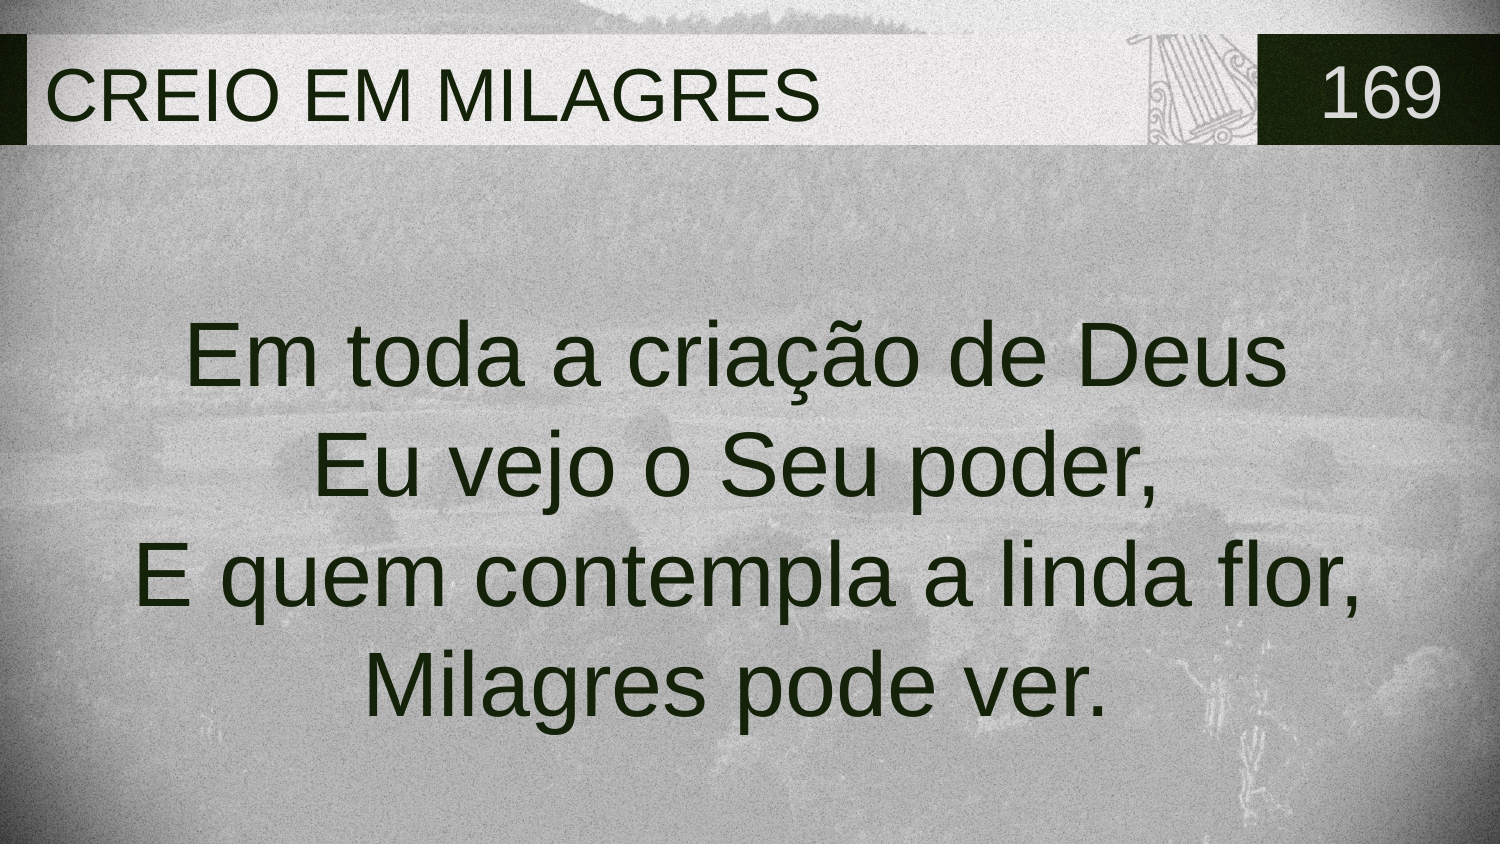

# CREIO EM MILAGRES
169
Em toda a criação de Deus
Eu vejo o Seu poder,
E quem contempla a linda flor,
Milagres pode ver.